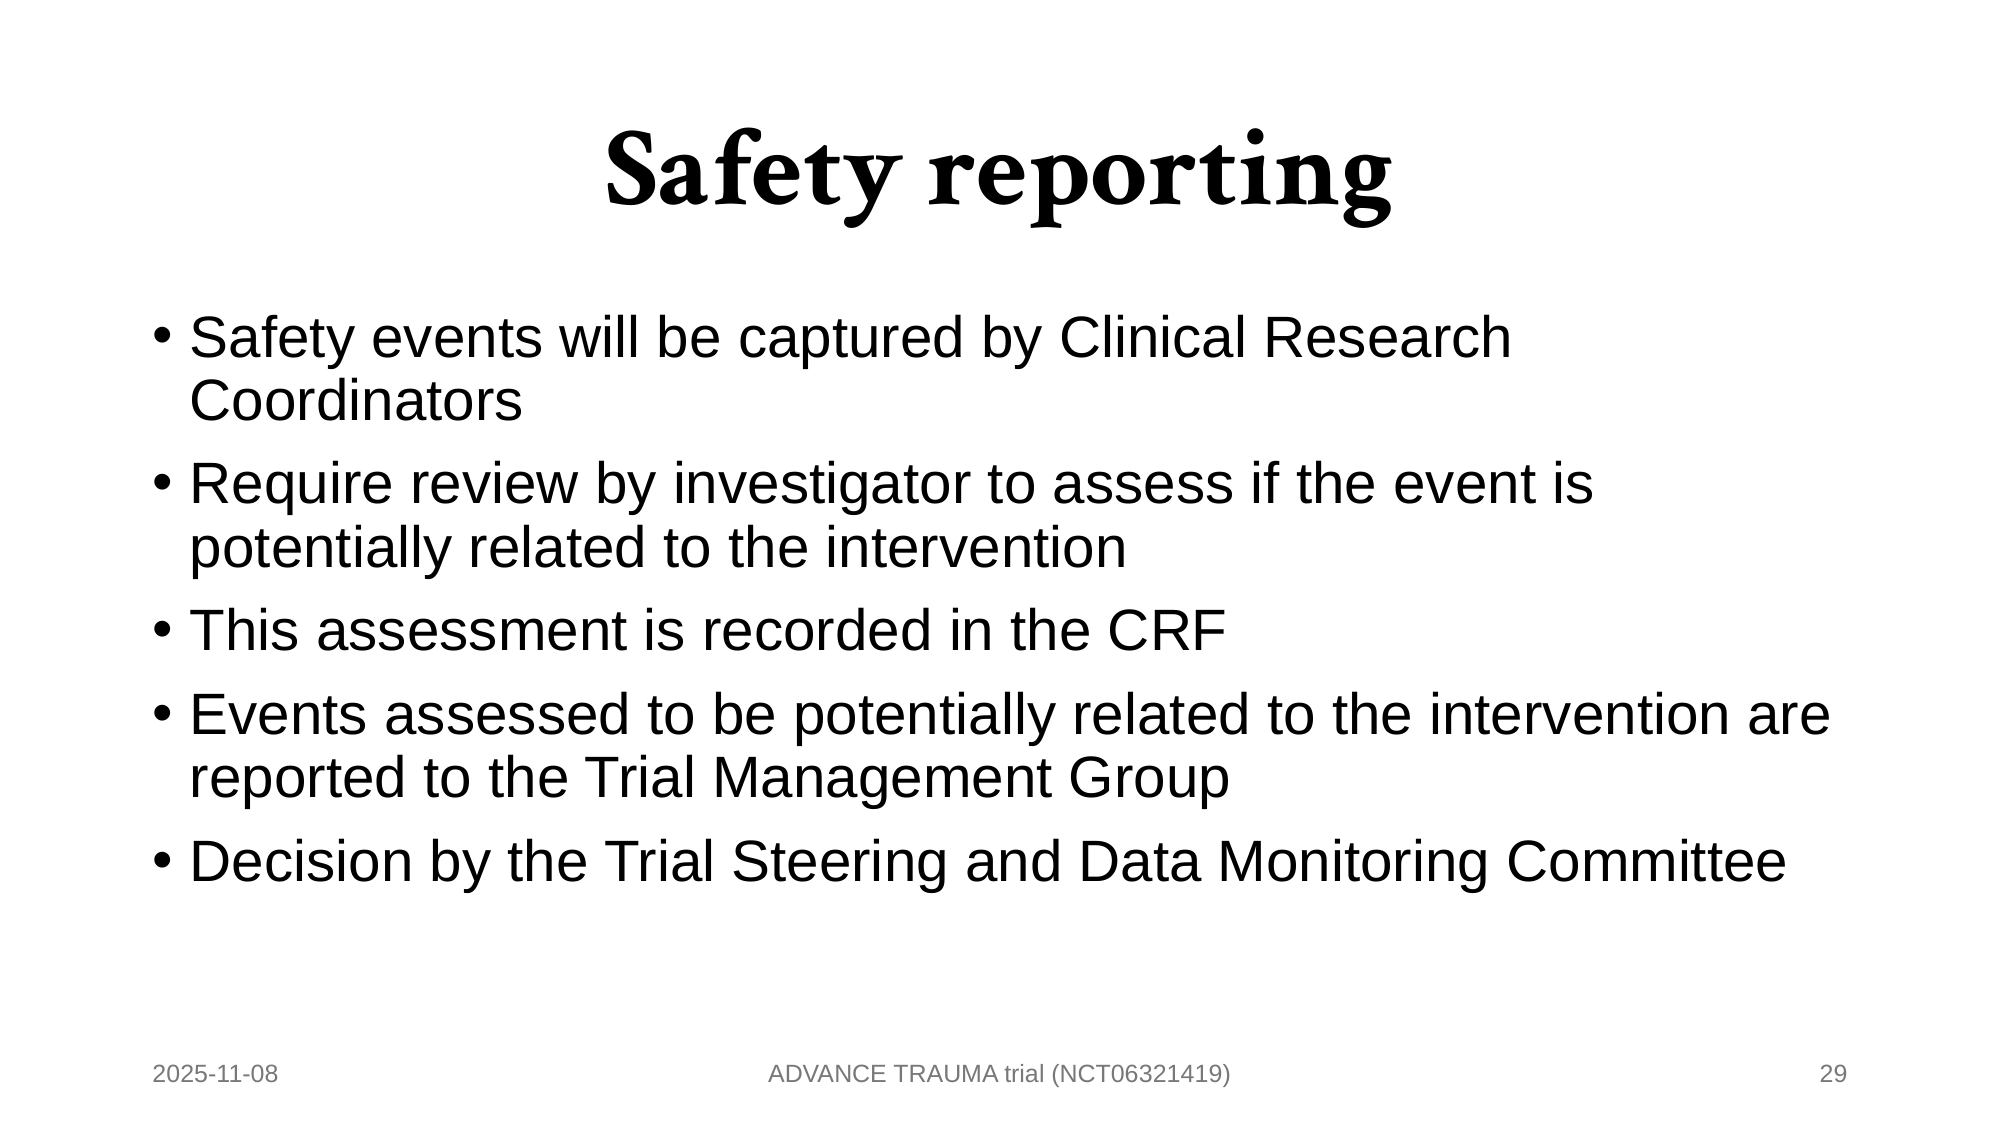

# Safety reporting
Safety events will be captured by Clinical Research Coordinators
Require review by investigator to assess if the event is potentially related to the intervention
This assessment is recorded in the CRF
Events assessed to be potentially related to the intervention are reported to the Trial Management Group
Decision by the Trial Steering and Data Monitoring Committee
2025-11-08
ADVANCE TRAUMA trial (NCT06321419)
29